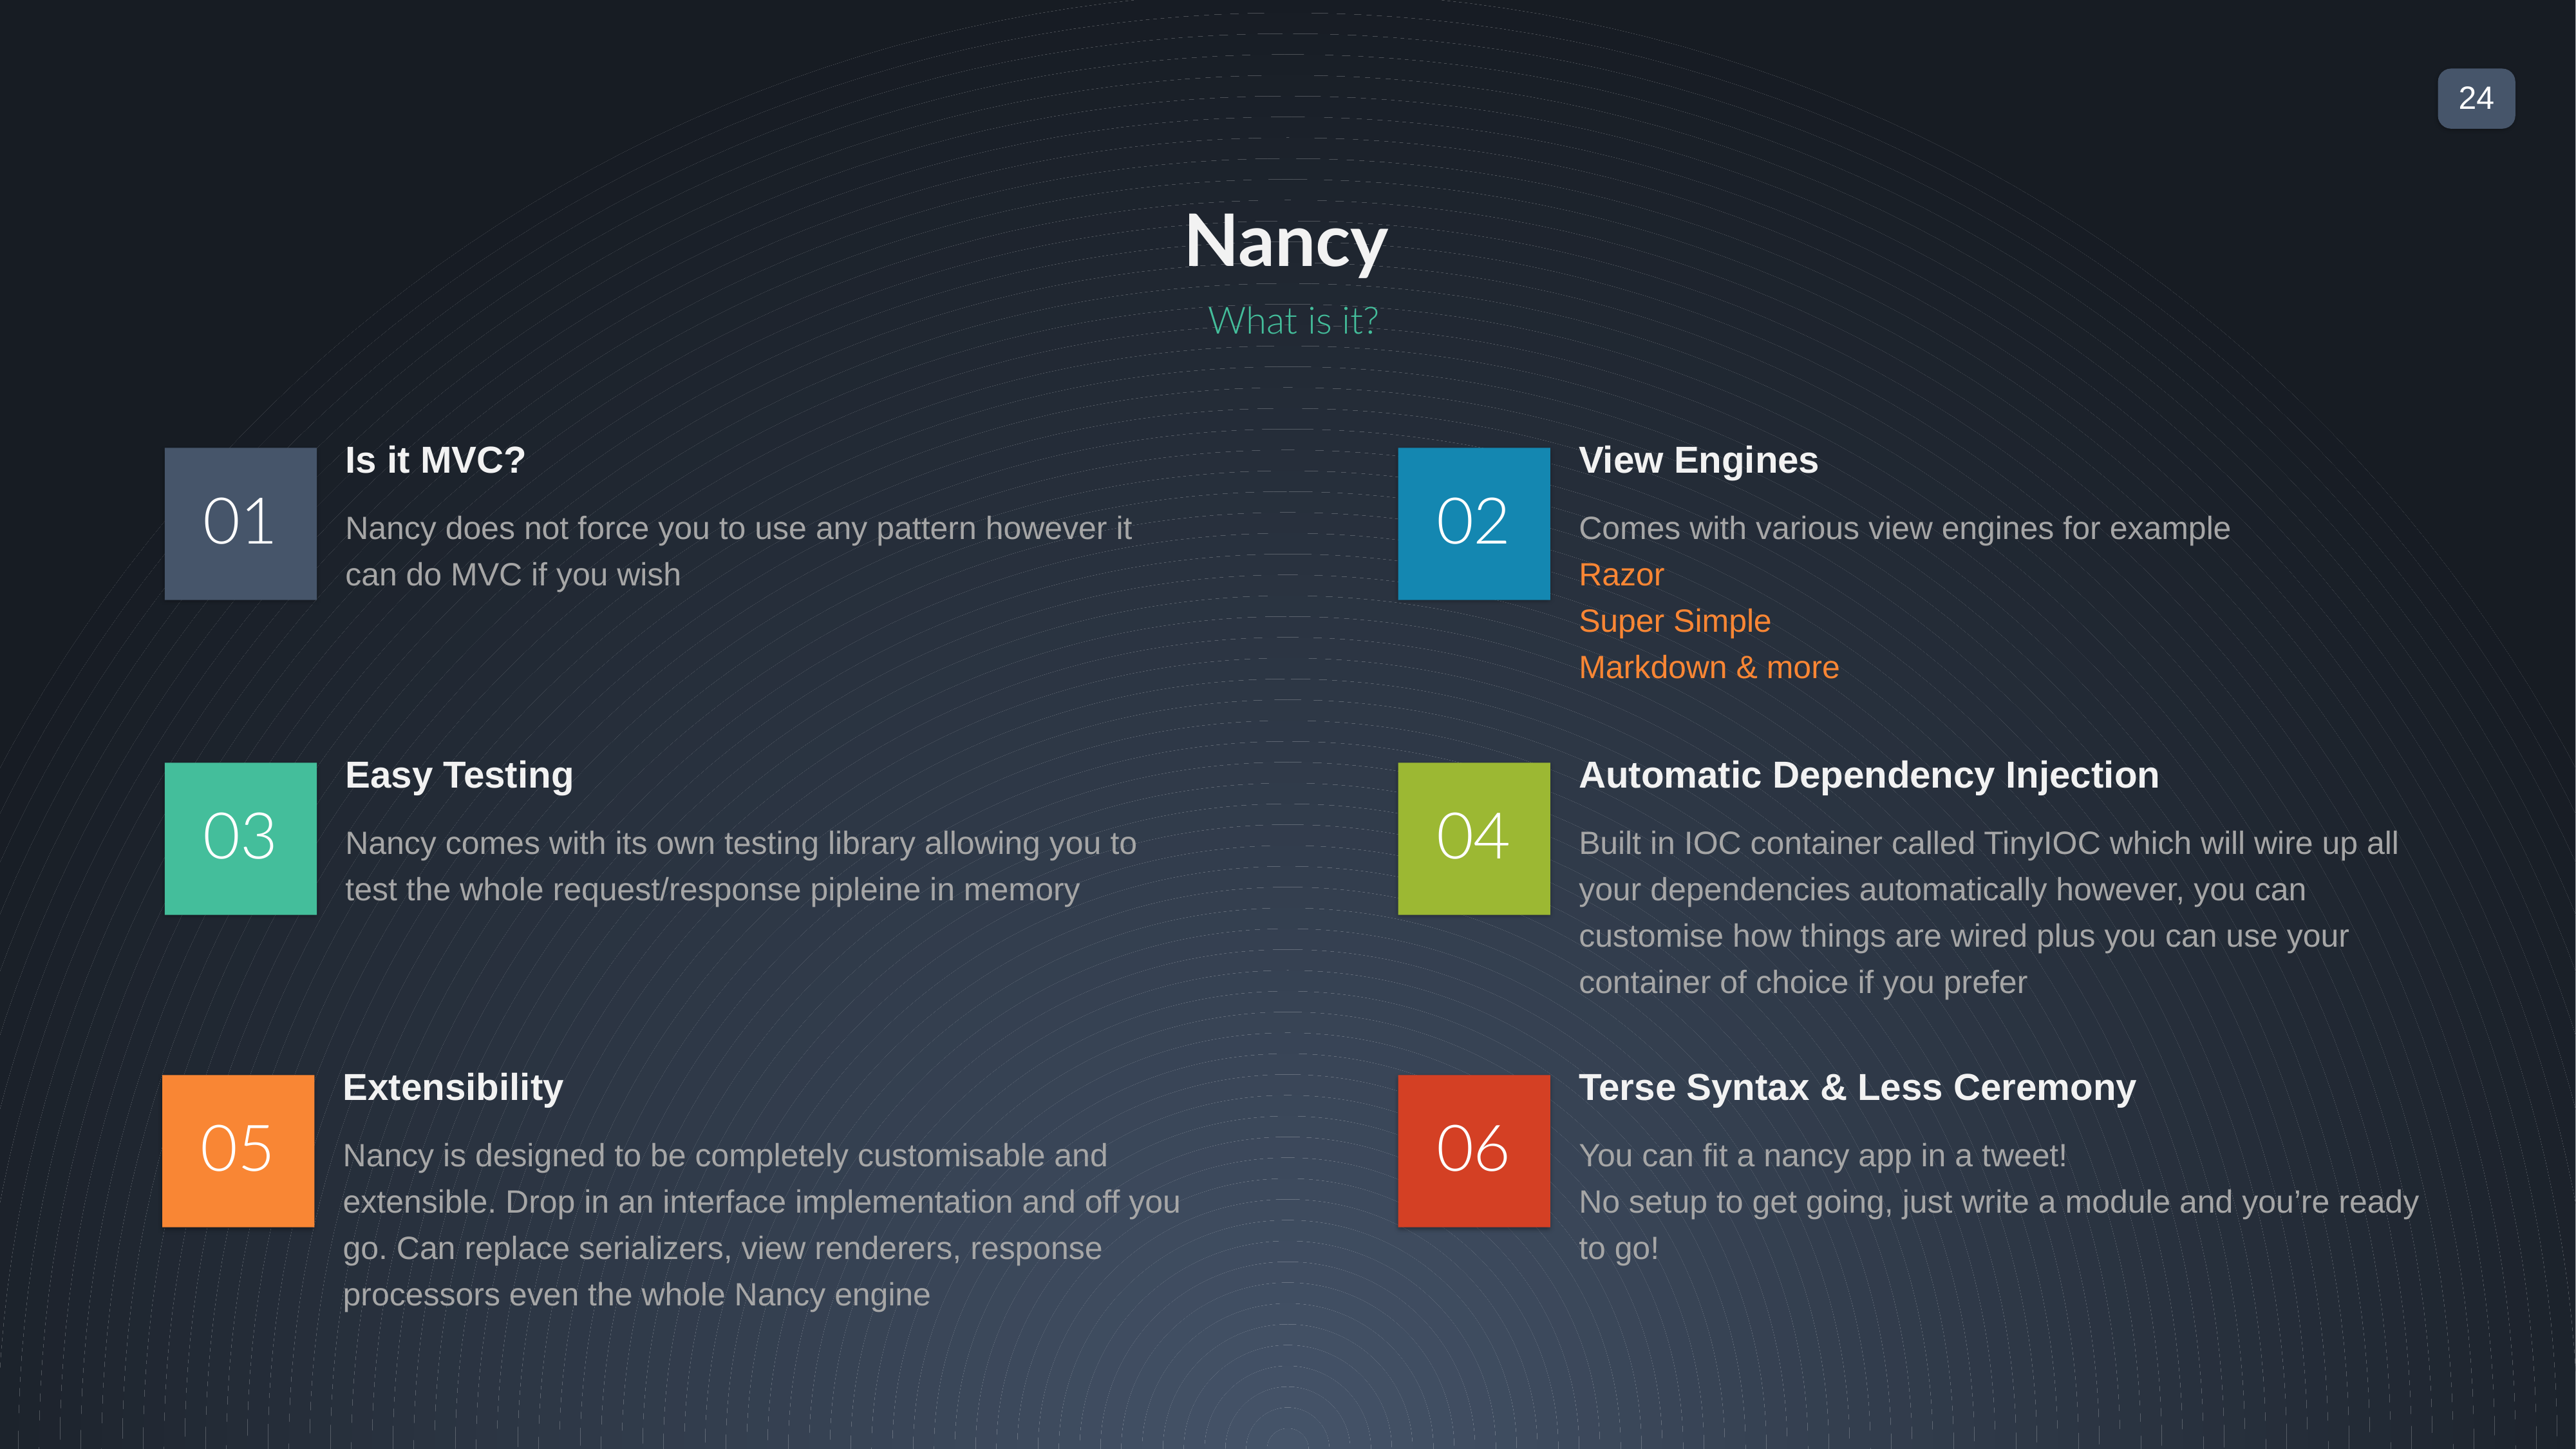

Nancy
What is it?
Is it MVC?
View Engines
01
02
Nancy does not force you to use any pattern however it can do MVC if you wish

Comes with various view engines for example
Razor
Super Simple
Markdown & more
Easy Testing
Automatic Dependency Injection
03
04
Nancy comes with its own testing library allowing you to test the whole request/response pipleine in memory

Built in IOC container called TinyIOC which will wire up all your dependencies automatically however, you can customise how things are wired plus you can use your container of choice if you prefer
Extensibility
Terse Syntax & Less Ceremony
05
06
Nancy is designed to be completely customisable and extensible. Drop in an interface implementation and off you go. Can replace serializers, view renderers, response processors even the whole Nancy engine

You can fit a nancy app in a tweet!
No setup to get going, just write a module and you’re ready to go!